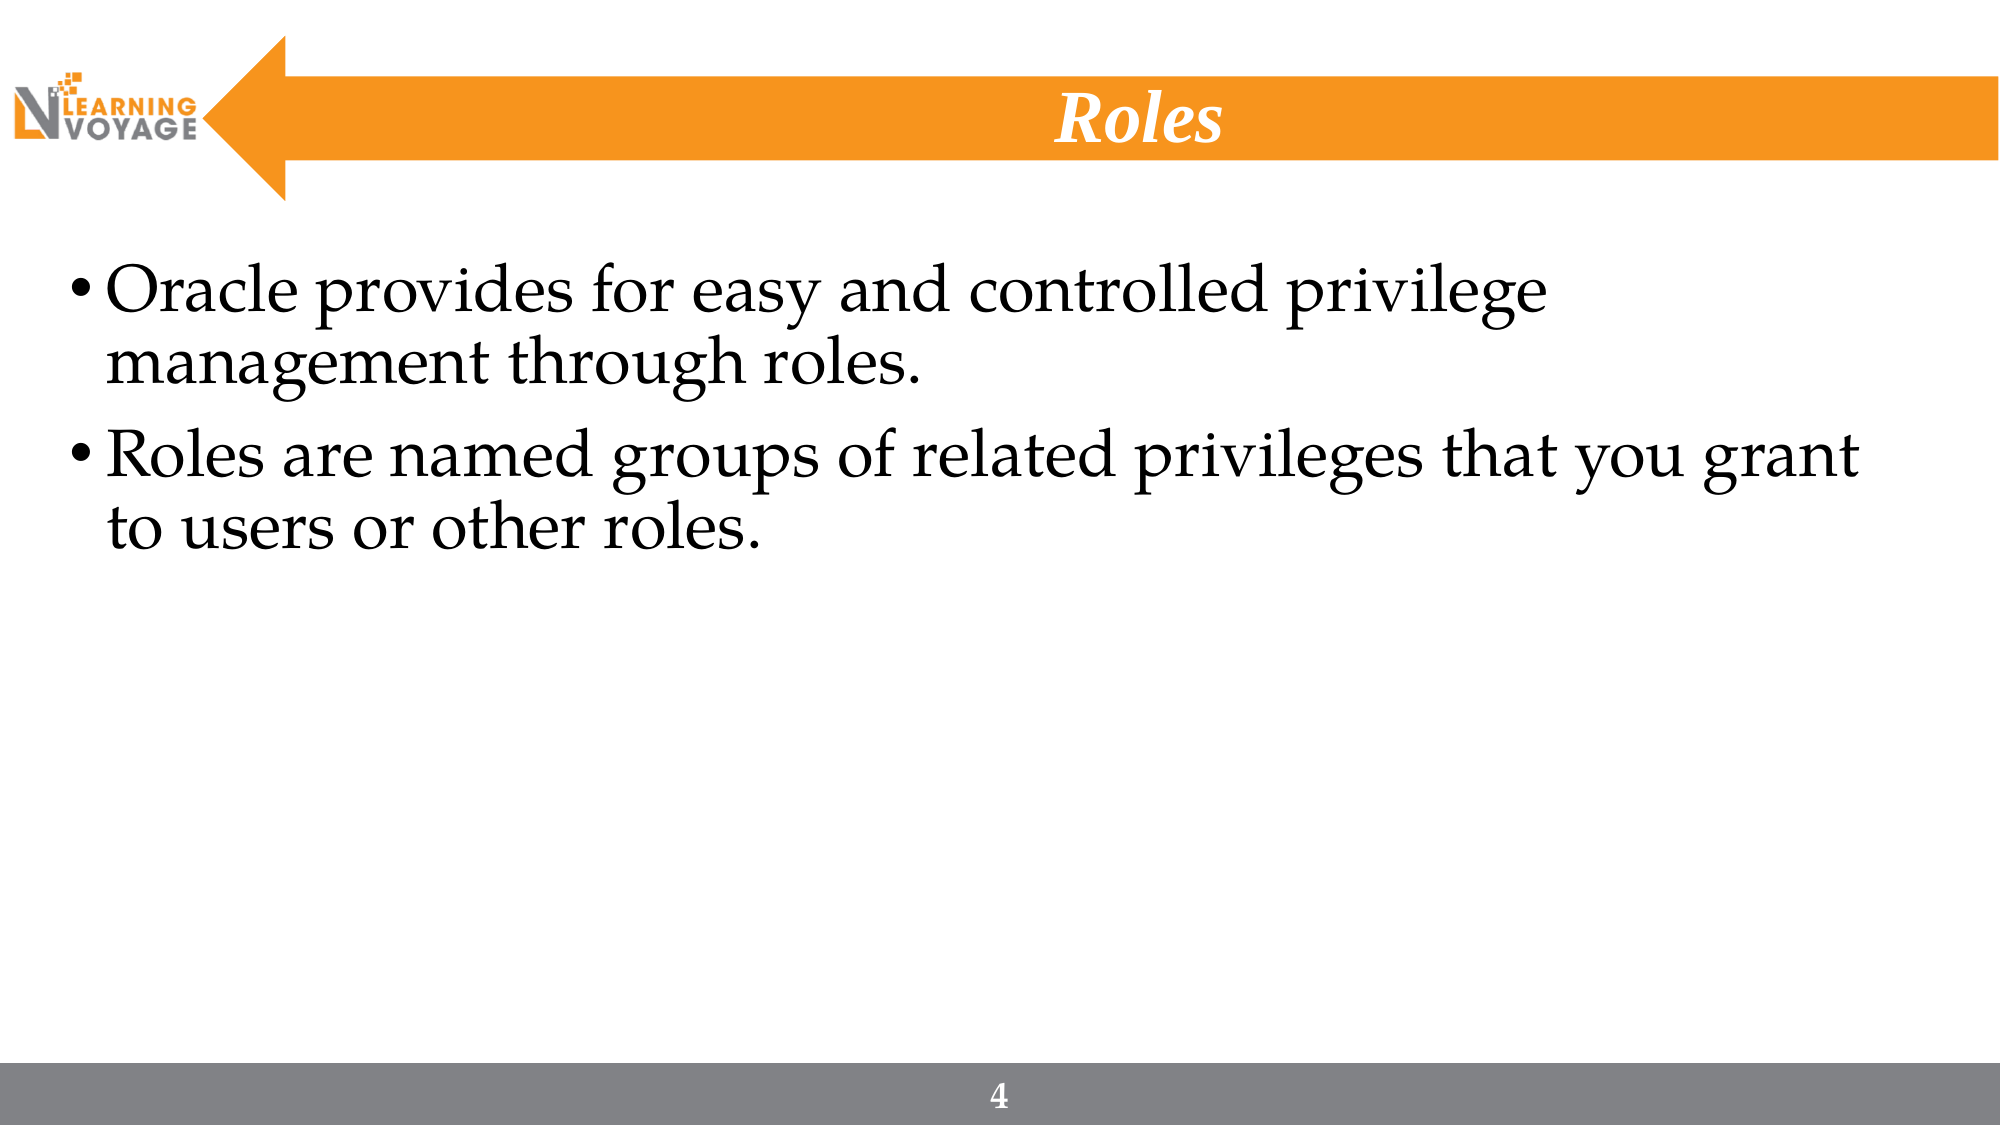

# Roles
Oracle provides for easy and controlled privilege management through roles.
Roles are named groups of related privileges that you grant to users or other roles.

4